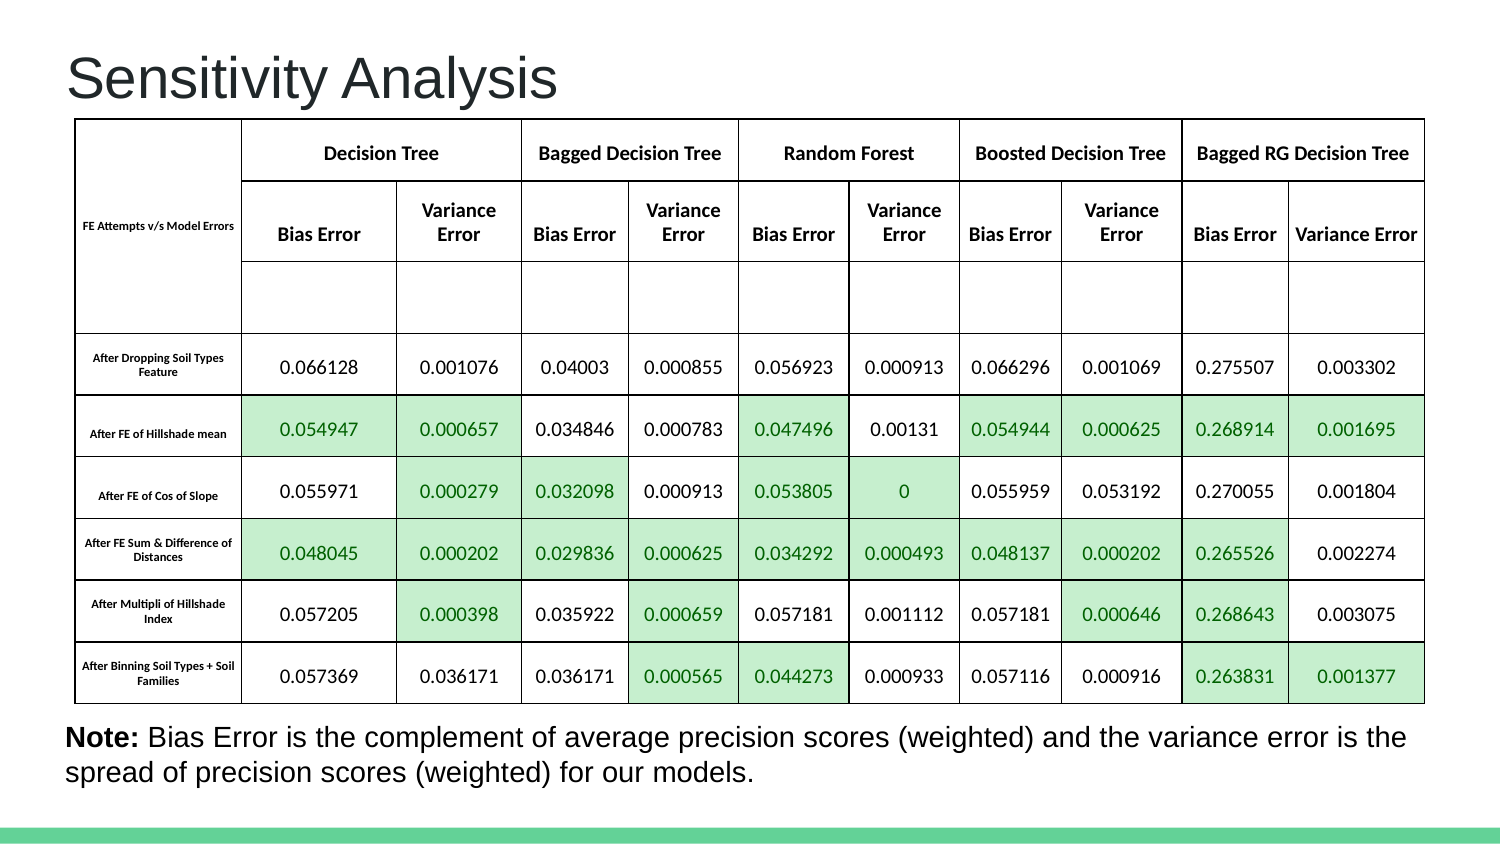

# Sensitivity Analysis
| FE Attempts v/s Model Errors | Decision Tree |  | Bagged Decision Tree |  | Random Forest |  | Boosted Decision Tree |  | Bagged RG Decision Tree |  |
| --- | --- | --- | --- | --- | --- | --- | --- | --- | --- | --- |
|  | Bias Error | Variance Error | Bias Error | Variance Error | Bias Error | Variance Error | Bias Error | Variance Error | Bias Error | Variance Error |
|  |  |  |  |  |  |  |  |  |  |  |
| After Dropping Soil Types Feature | 0.066128 | 0.001076 | 0.04003 | 0.000855 | 0.056923 | 0.000913 | 0.066296 | 0.001069 | 0.275507 | 0.003302 |
| After FE of Hillshade mean | 0.054947 | 0.000657 | 0.034846 | 0.000783 | 0.047496 | 0.00131 | 0.054944 | 0.000625 | 0.268914 | 0.001695 |
| After FE of Cos of Slope | 0.055971 | 0.000279 | 0.032098 | 0.000913 | 0.053805 | 0 | 0.055959 | 0.053192 | 0.270055 | 0.001804 |
| After FE Sum & Difference of Distances | 0.048045 | 0.000202 | 0.029836 | 0.000625 | 0.034292 | 0.000493 | 0.048137 | 0.000202 | 0.265526 | 0.002274 |
| After Multipli of Hillshade Index | 0.057205 | 0.000398 | 0.035922 | 0.000659 | 0.057181 | 0.001112 | 0.057181 | 0.000646 | 0.268643 | 0.003075 |
| After Binning Soil Types + Soil Families | 0.057369 | 0.036171 | 0.036171 | 0.000565 | 0.044273 | 0.000933 | 0.057116 | 0.000916 | 0.263831 | 0.001377 |
Note: Bias Error is the complement of average precision scores (weighted) and the variance error is the spread of precision scores (weighted) for our models.